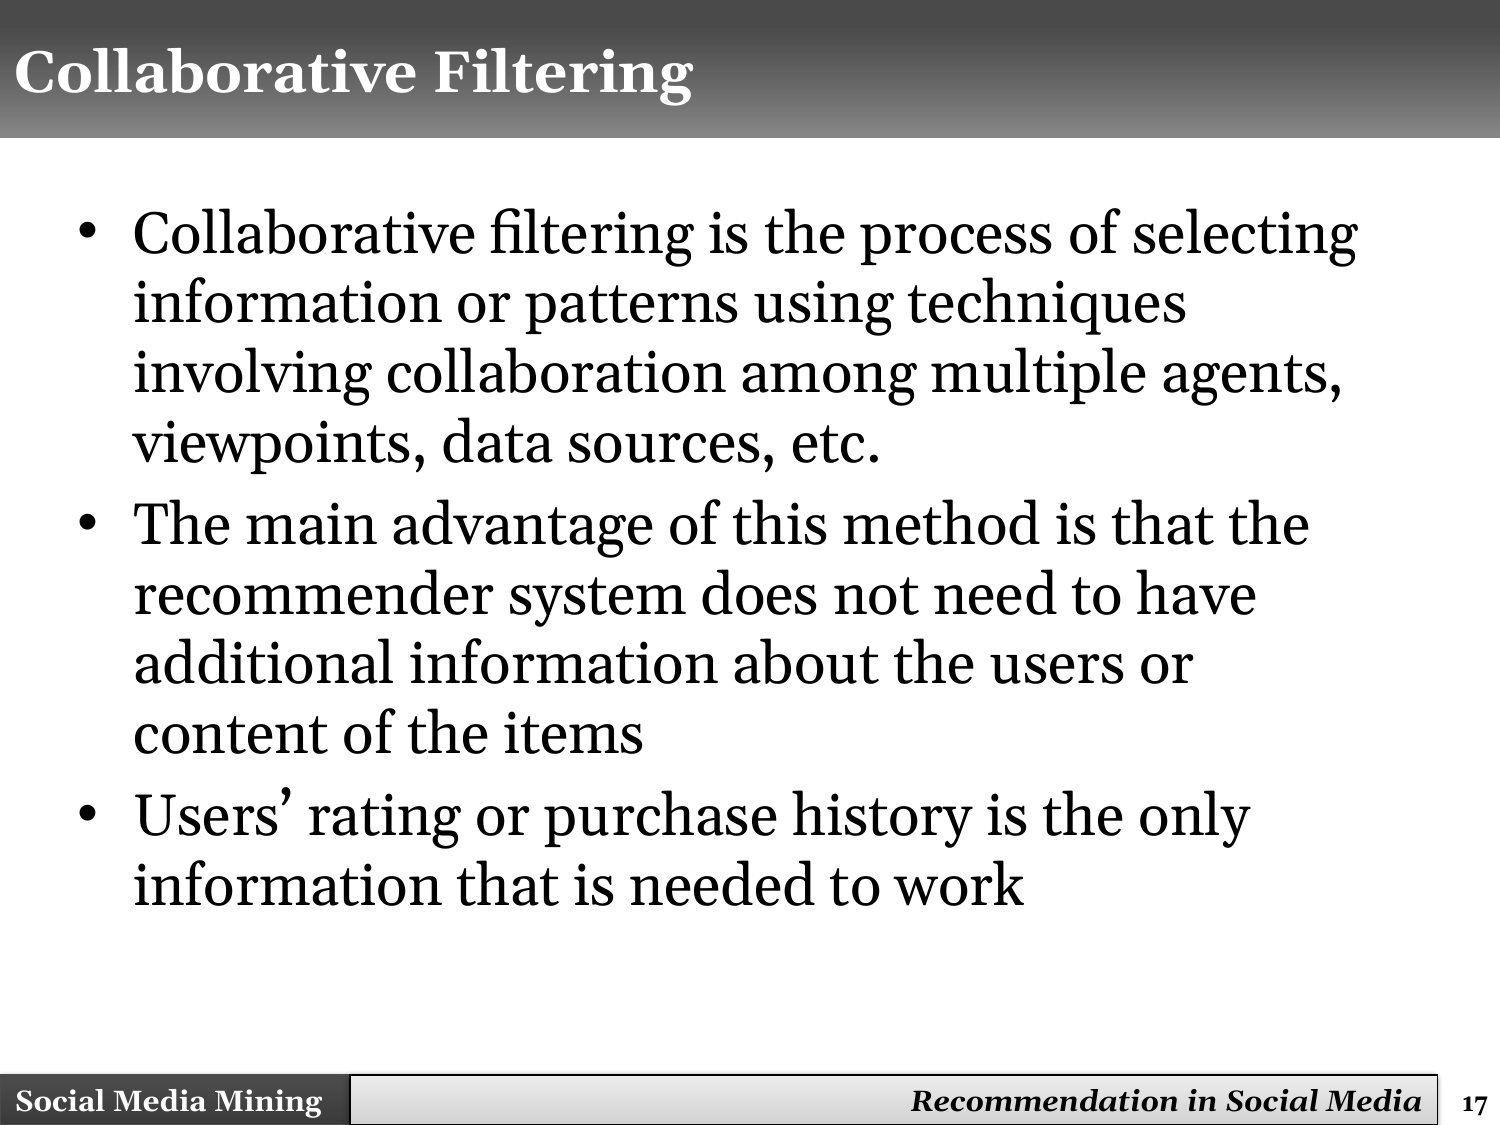

# Collaborative Filtering
Collaborative filtering is the process of selecting information or patterns using techniques involving collaboration among multiple agents, viewpoints, data sources, etc.
The main advantage of this method is that the recommender system does not need to have additional information about the users or content of the items
Users’ rating or purchase history is the only information that is needed to work